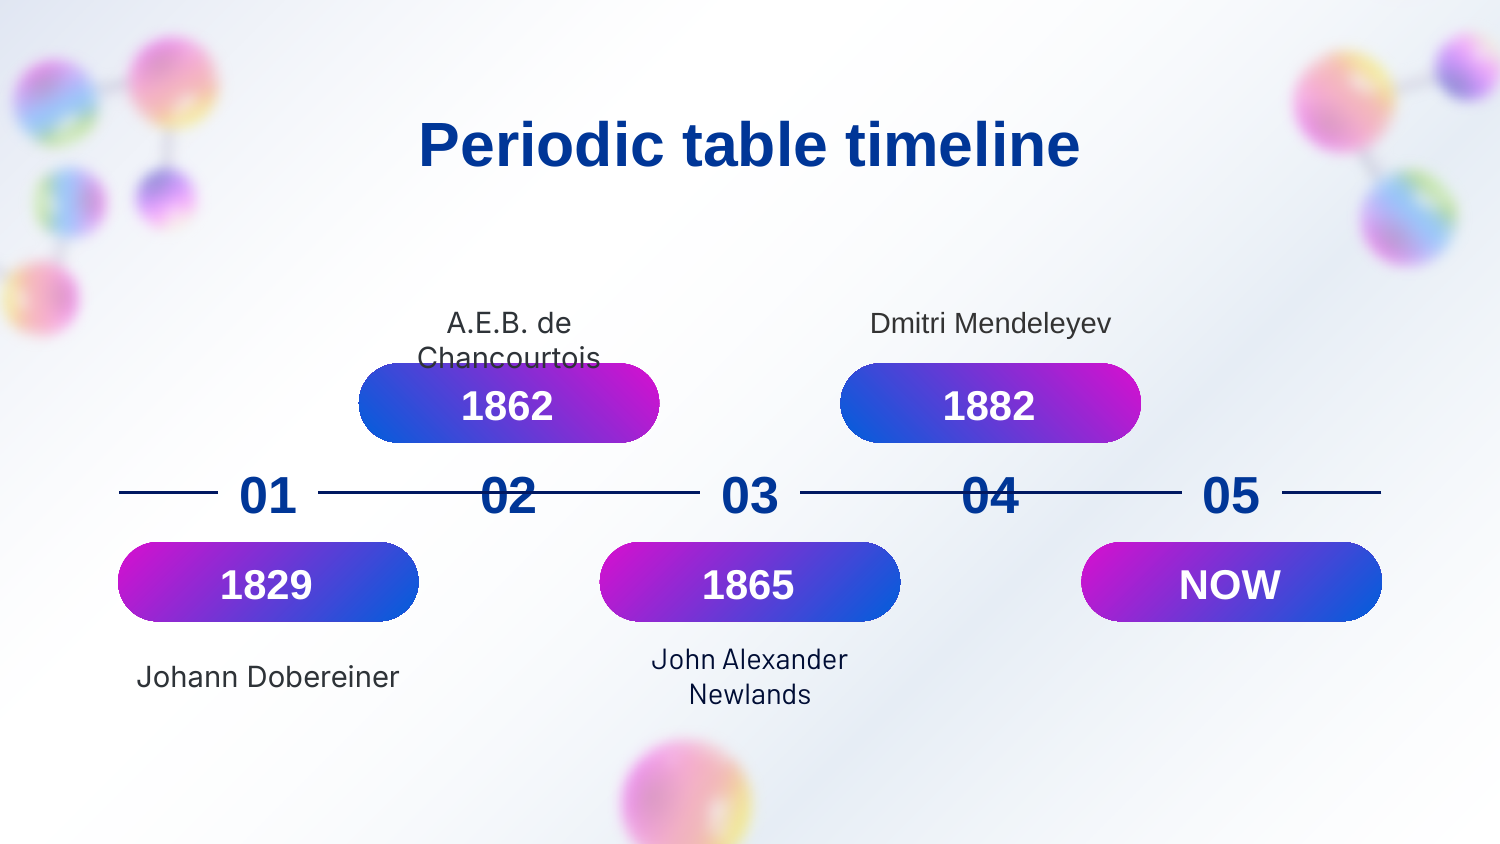

# Periodic table timeline

A.E.B. de Chancourtois

Dmitri Mendeleyev

1862
1882
01
03
05
02
04

1829
1865
NOW
Johann Dobereiner
John Alexander Newlands